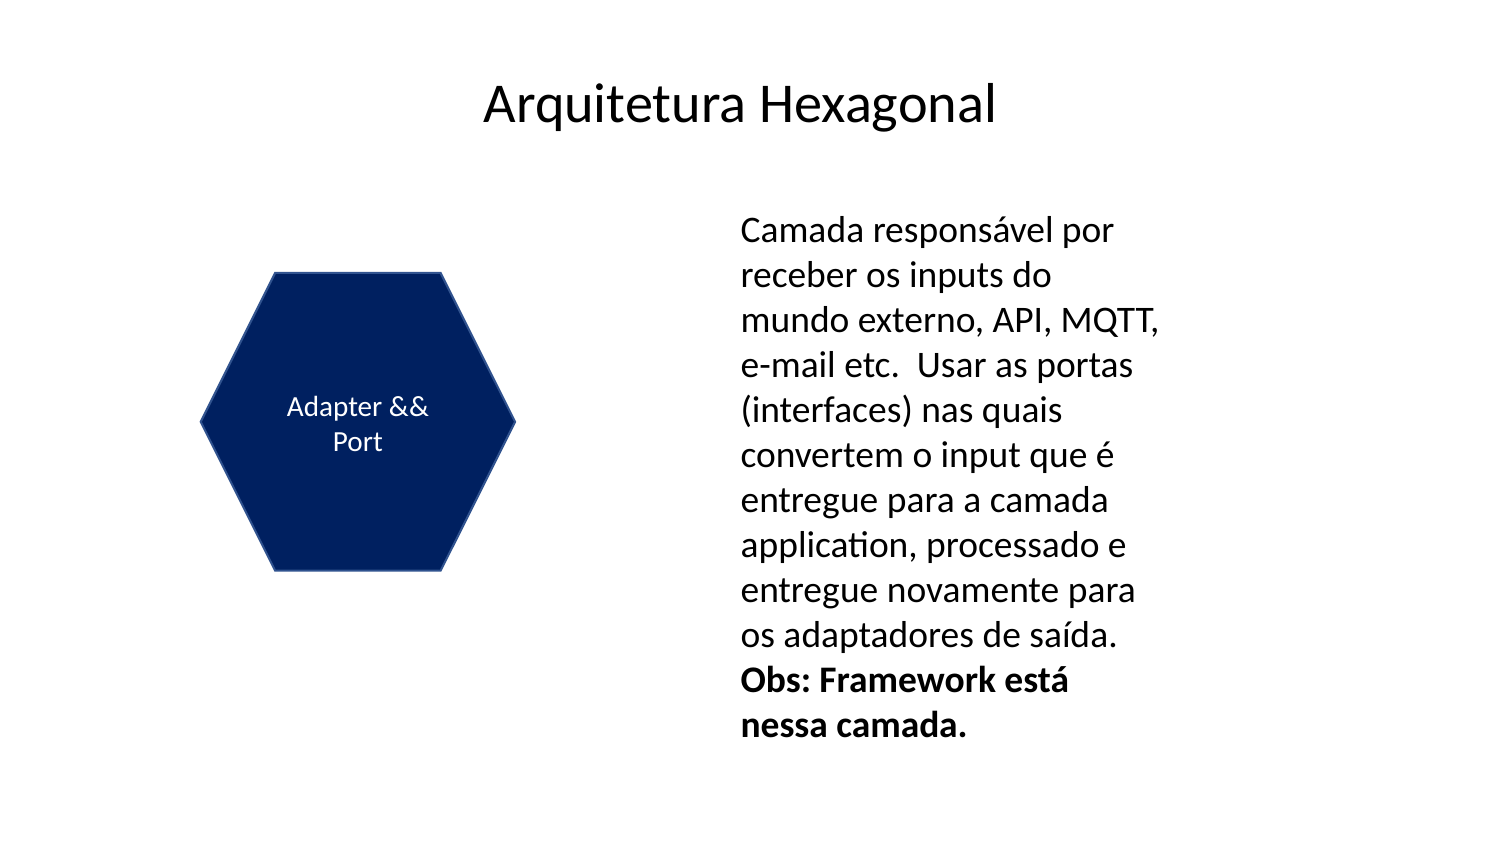

Arquitetura Hexagonal
Camada responsável por receber os inputs do mundo externo, API, MQTT, e-mail etc.  Usar as portas (interfaces) nas quais convertem o input que é entregue para a camada application, processado e entregue novamente para os adaptadores de saída.
Obs: Framework está nessa camada.
Adapter && Port